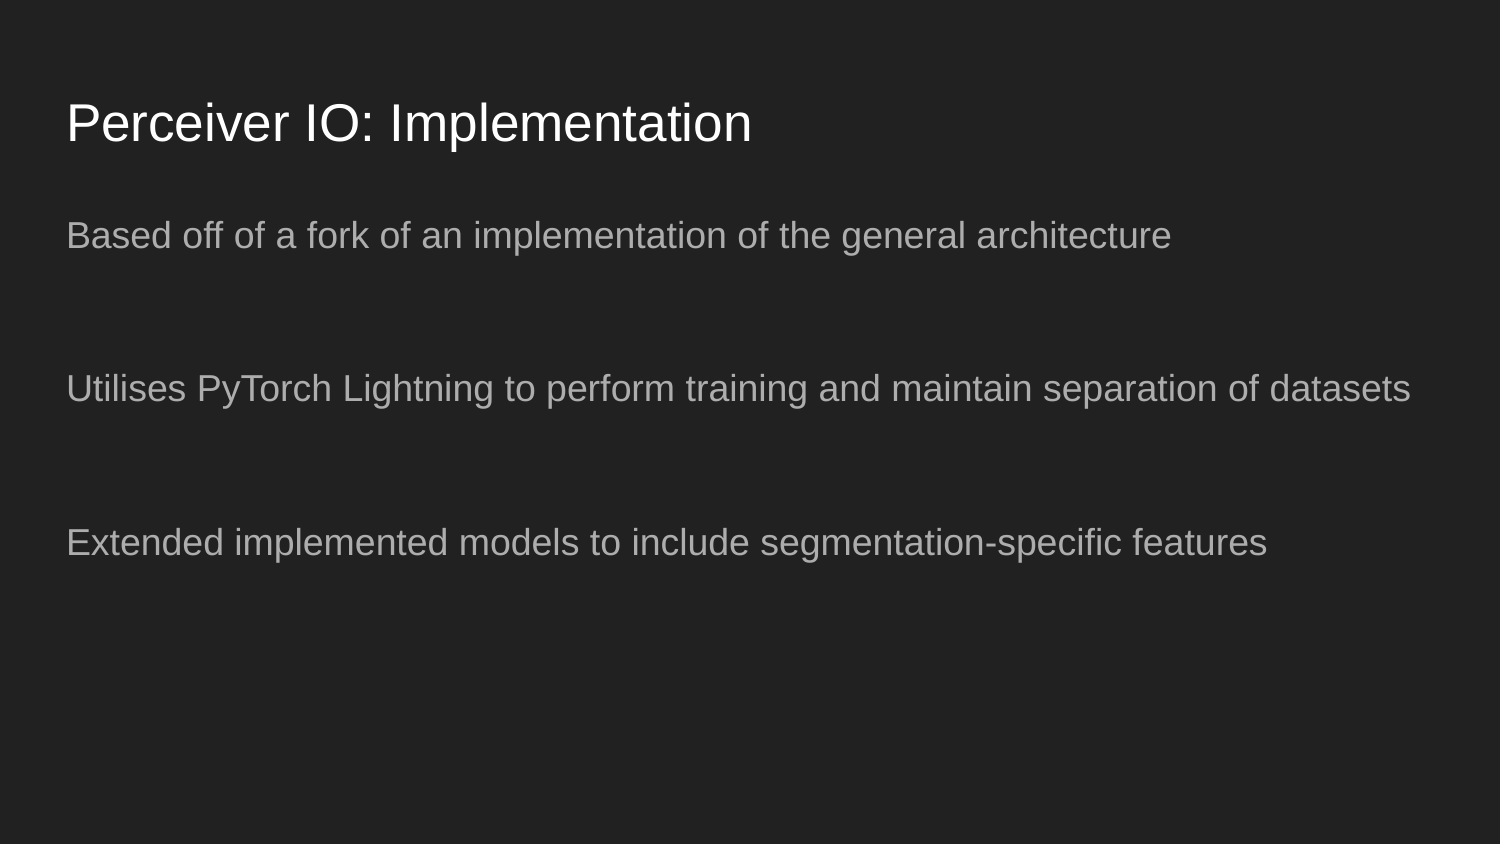

# Perceiver IO: Implementation
Based off of a fork of an implementation of the general architecture

Utilises PyTorch Lightning to perform training and maintain separation of datasets

Extended implemented models to include segmentation-specific features